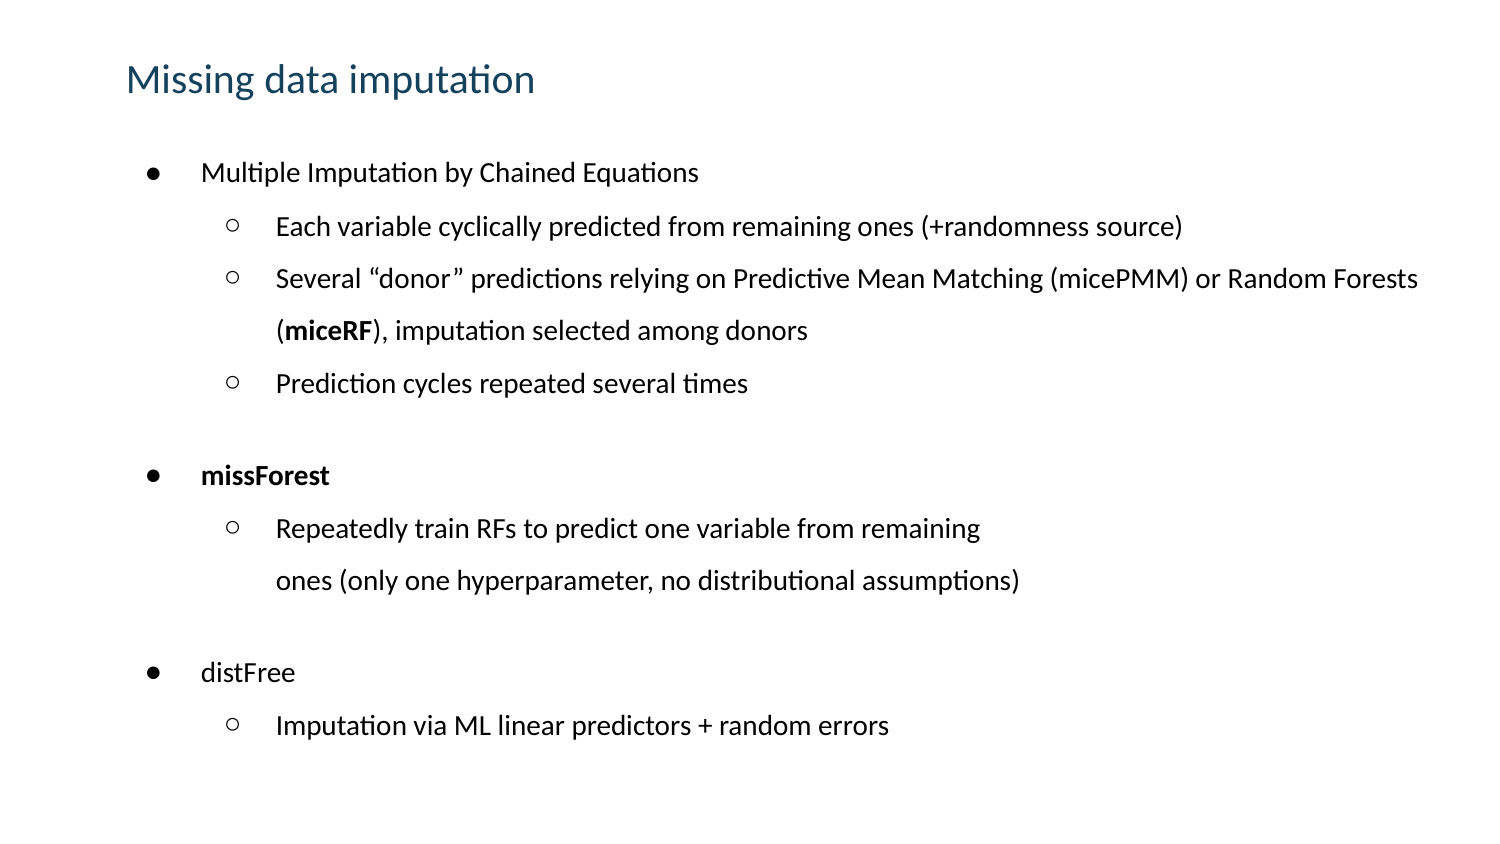

# Missing data imputation
Multiple Imputation by Chained Equations
Each variable cyclically predicted from remaining ones (+randomness source)
Several “donor” predictions relying on Predictive Mean Matching (micePMM) or Random Forests (miceRF), imputation selected among donors
Prediction cycles repeated several times

missForest
Repeatedly train RFs to predict one variable from remaining
ones (only one hyperparameter, no distributional assumptions)

distFree
Imputation via ML linear predictors + random errors